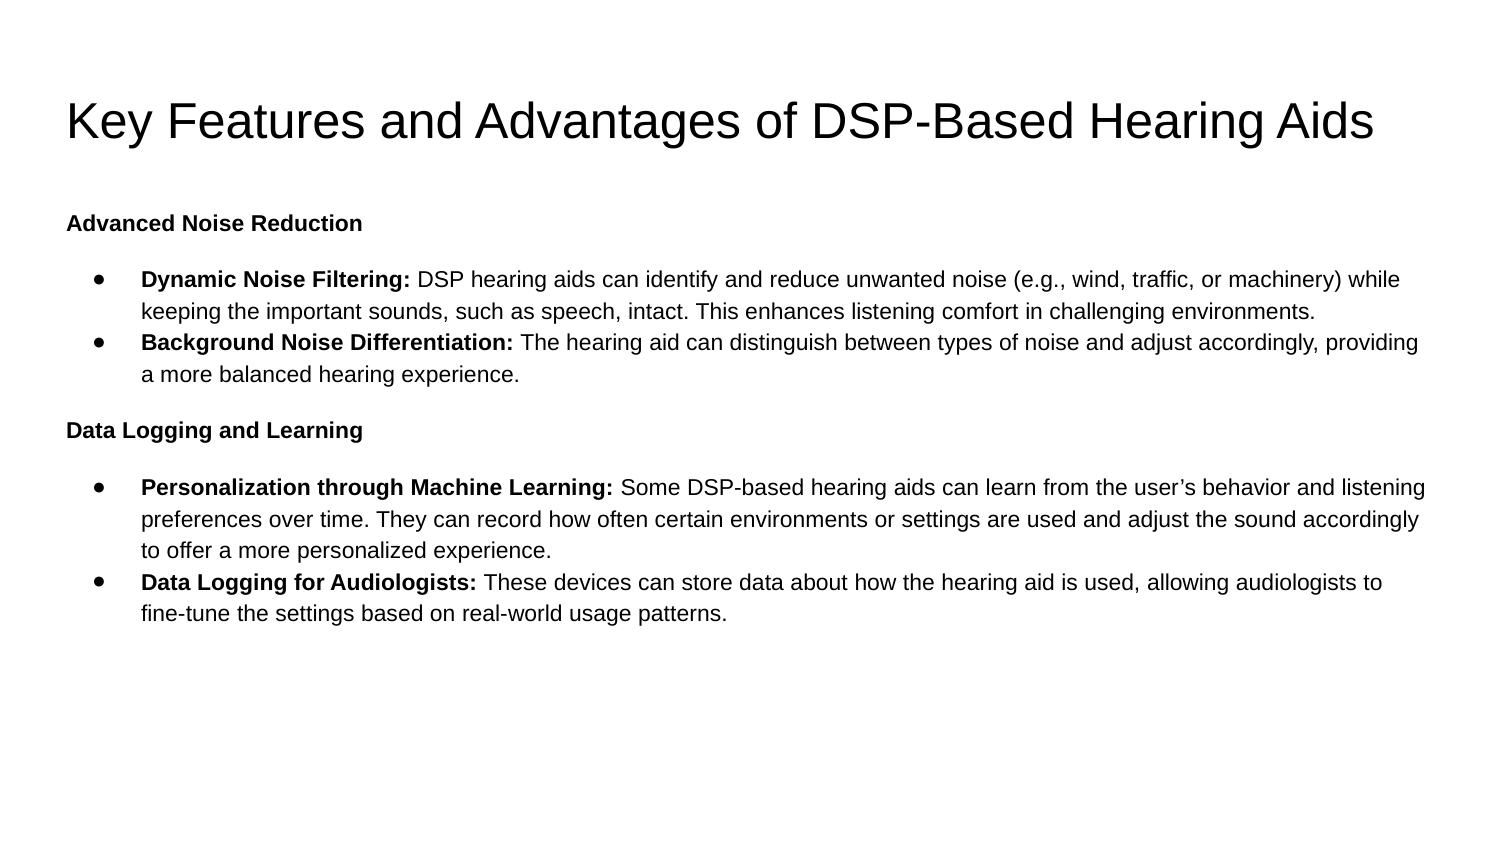

# Key Features and Advantages of DSP-Based Hearing Aids

Advanced Noise Reduction
Dynamic Noise Filtering: DSP hearing aids can identify and reduce unwanted noise (e.g., wind, traffic, or machinery) while keeping the important sounds, such as speech, intact. This enhances listening comfort in challenging environments.
Background Noise Differentiation: The hearing aid can distinguish between types of noise and adjust accordingly, providing a more balanced hearing experience.
Data Logging and Learning
Personalization through Machine Learning: Some DSP-based hearing aids can learn from the user’s behavior and listening preferences over time. They can record how often certain environments or settings are used and adjust the sound accordingly to offer a more personalized experience.
Data Logging for Audiologists: These devices can store data about how the hearing aid is used, allowing audiologists to fine-tune the settings based on real-world usage patterns.